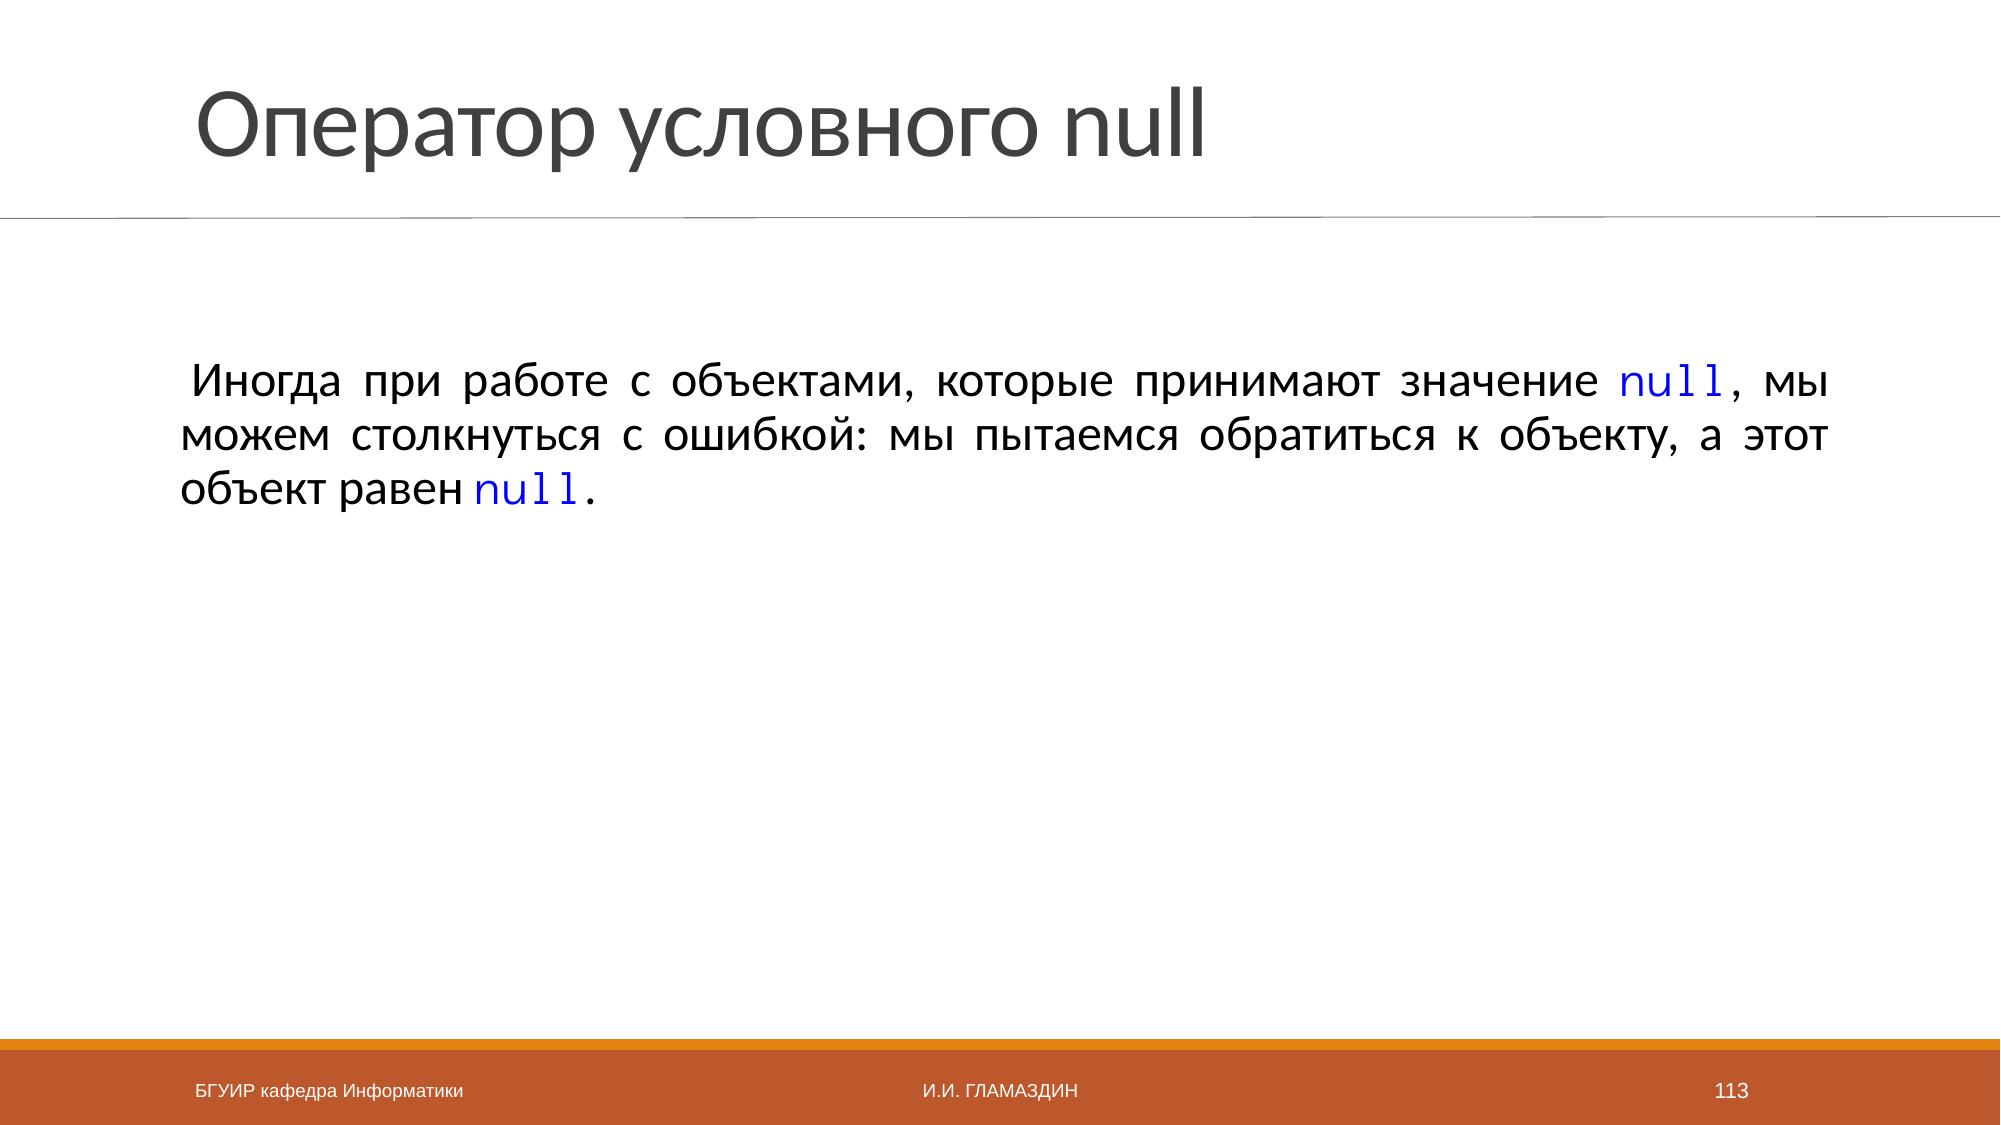

# Оператор условного null
Иногда при работе с объектами, которые принимают значение null, мы можем столкнуться с ошибкой: мы пытаемся обратиться к объекту, а этот объект равен null.
БГУИР кафедра Информатики
И.И. Гламаздин
113